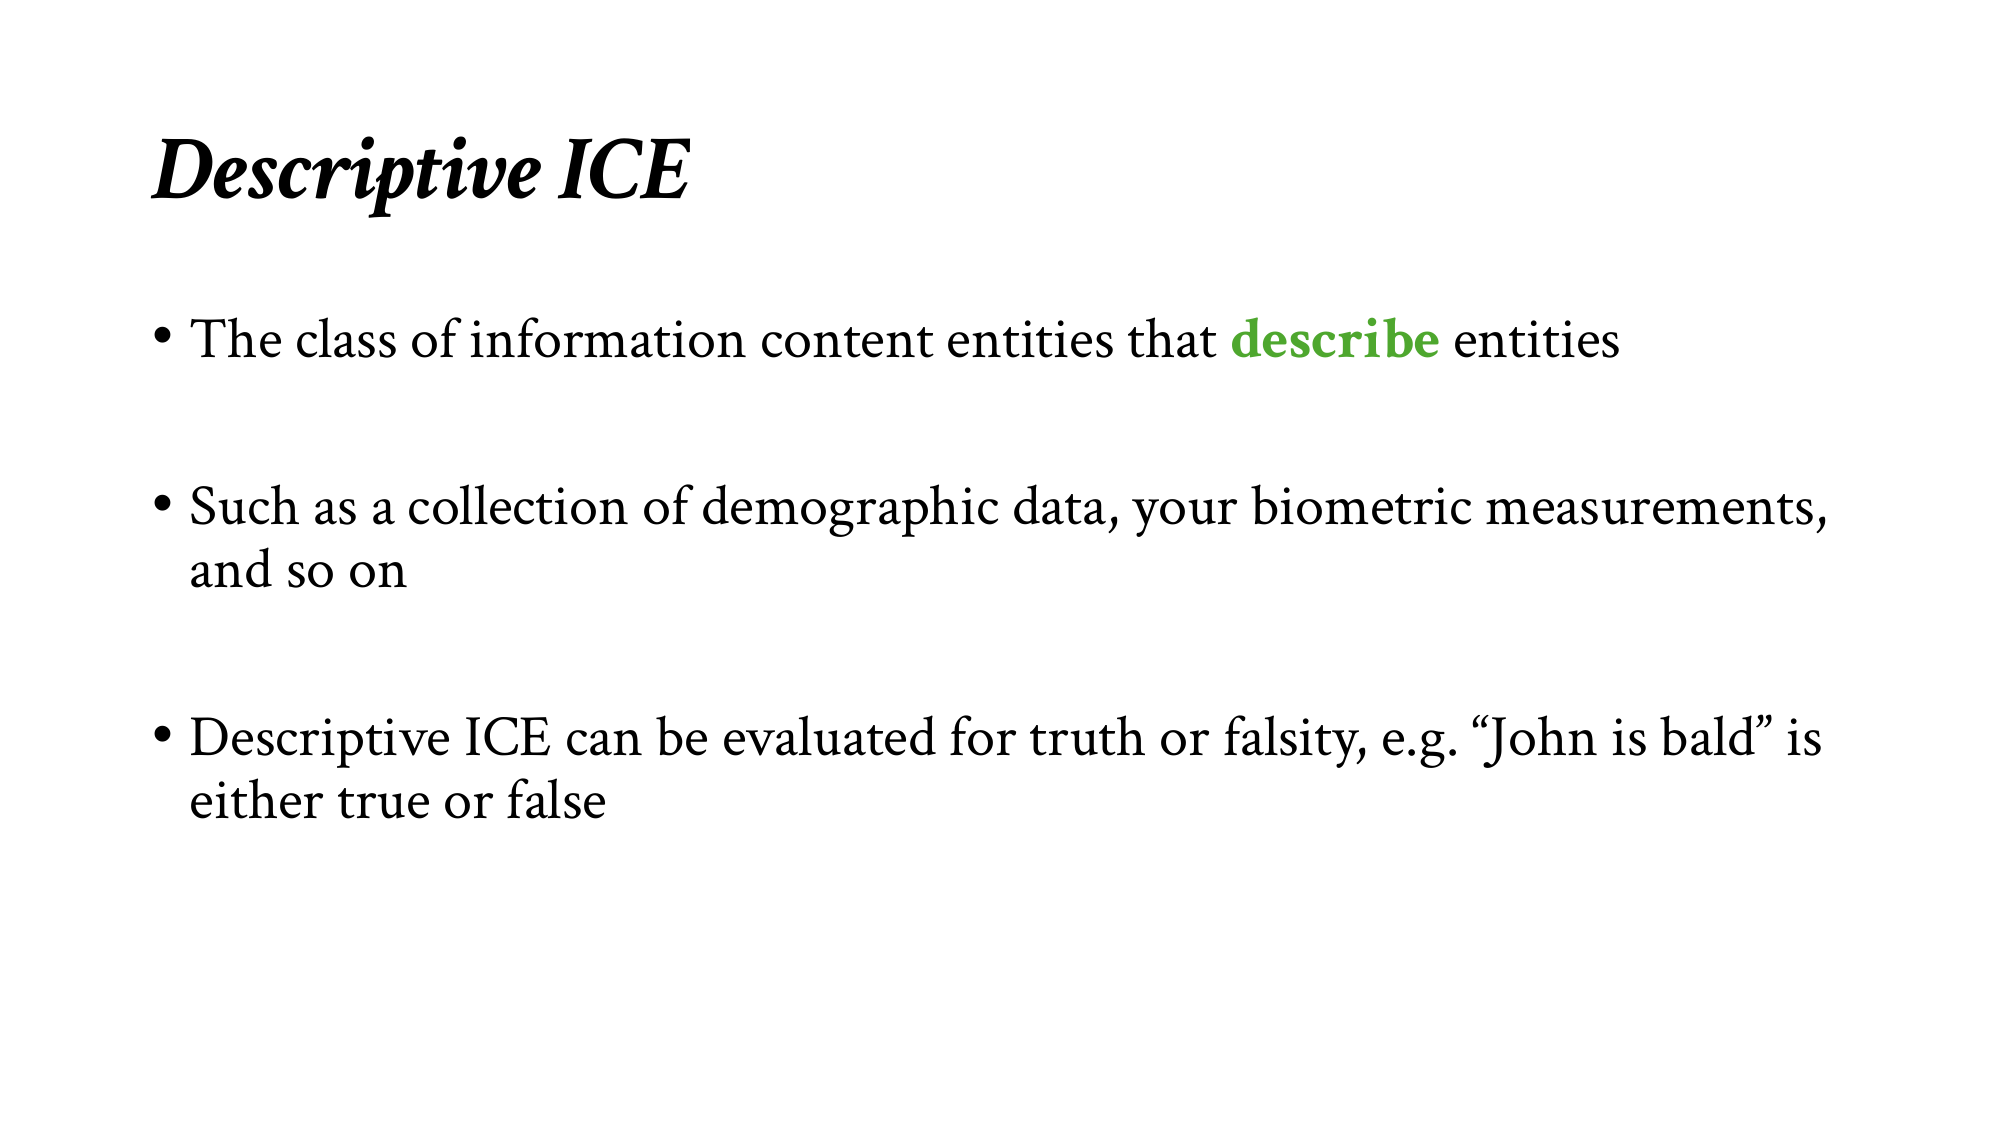

# Descriptive ICE
The class of information content entities that describe entities

Such as a collection of demographic data, your biometric measurements, and so on

Descriptive ICE can be evaluated for truth or falsity, e.g. “John is bald” is either true or false